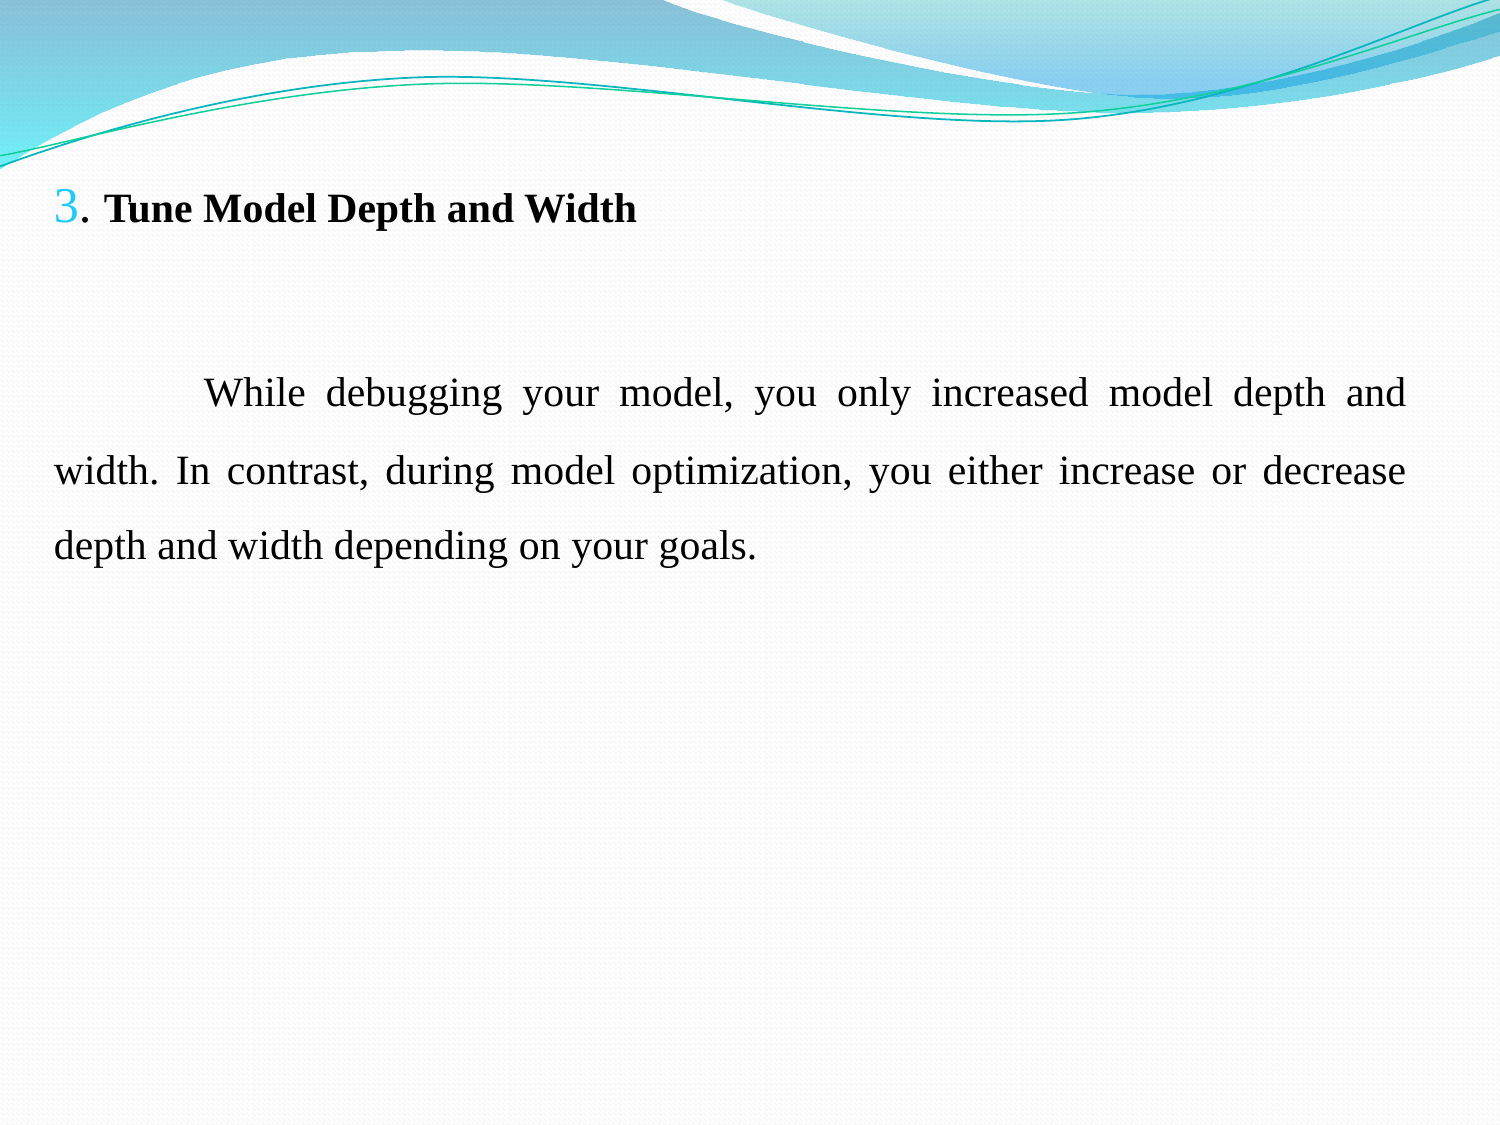

3. Tune Model Depth and Width

	While debugging your model, you only increased model depth and width. In contrast, during model optimization, you either increase or decrease depth and width depending on your goals.